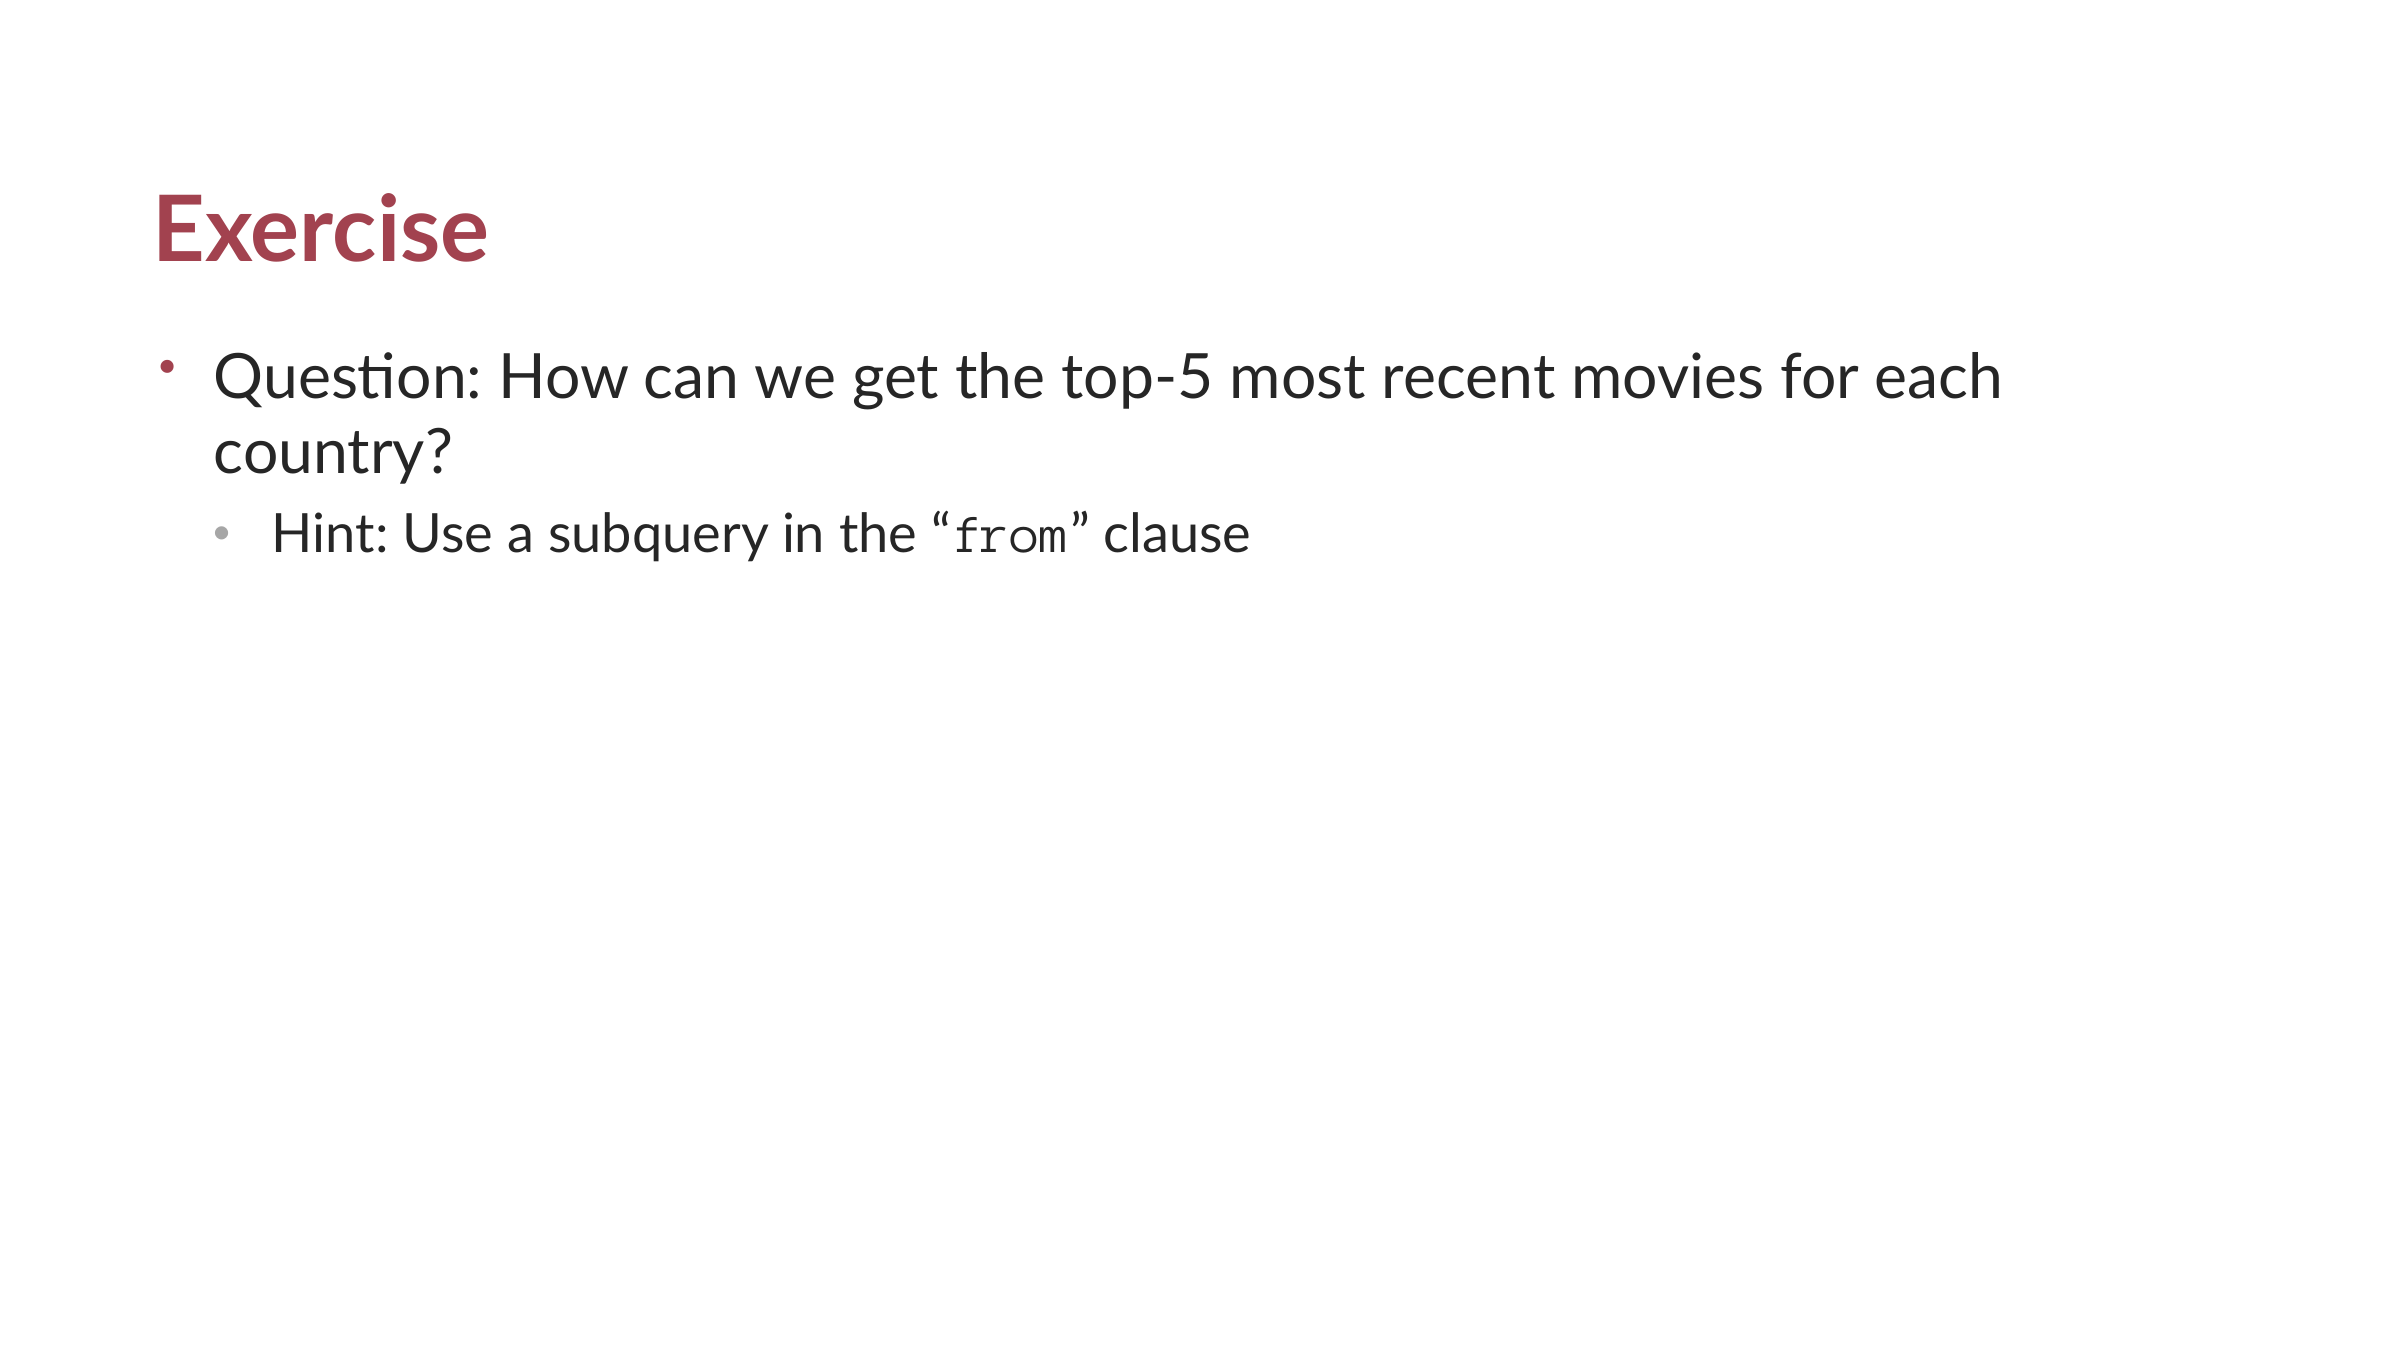

# Exercise
Question: How can we get the top-5 most recent movies for each country?
Hint: Use a subquery in the “from” clause